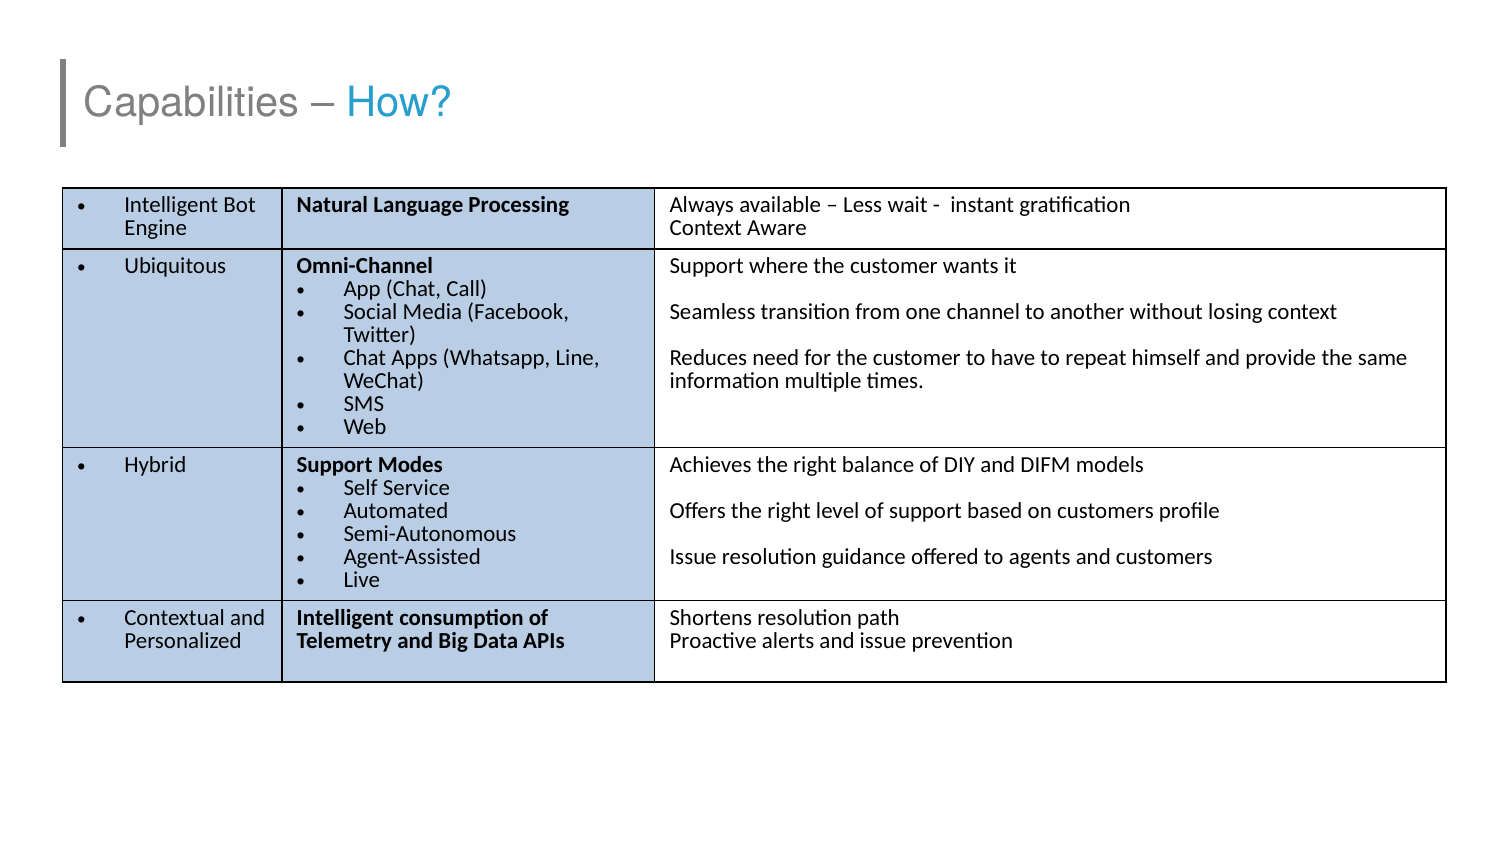

Capabilities – How?
| Intelligent Bot Engine | Natural Language Processing | Always available – Less wait - instant gratification Context Aware |
| --- | --- | --- |
| Ubiquitous | Omni-Channel App (Chat, Call) Social Media (Facebook, Twitter) Chat Apps (Whatsapp, Line, WeChat) SMS Web | Support where the customer wants it Seamless transition from one channel to another without losing context Reduces need for the customer to have to repeat himself and provide the same information multiple times. |
| Hybrid | Support Modes Self Service Automated Semi-Autonomous Agent-Assisted Live | Achieves the right balance of DIY and DIFM models Offers the right level of support based on customers profile Issue resolution guidance offered to agents and customers |
| Contextual and Personalized | Intelligent consumption of Telemetry and Big Data APIs | Shortens resolution path Proactive alerts and issue prevention |